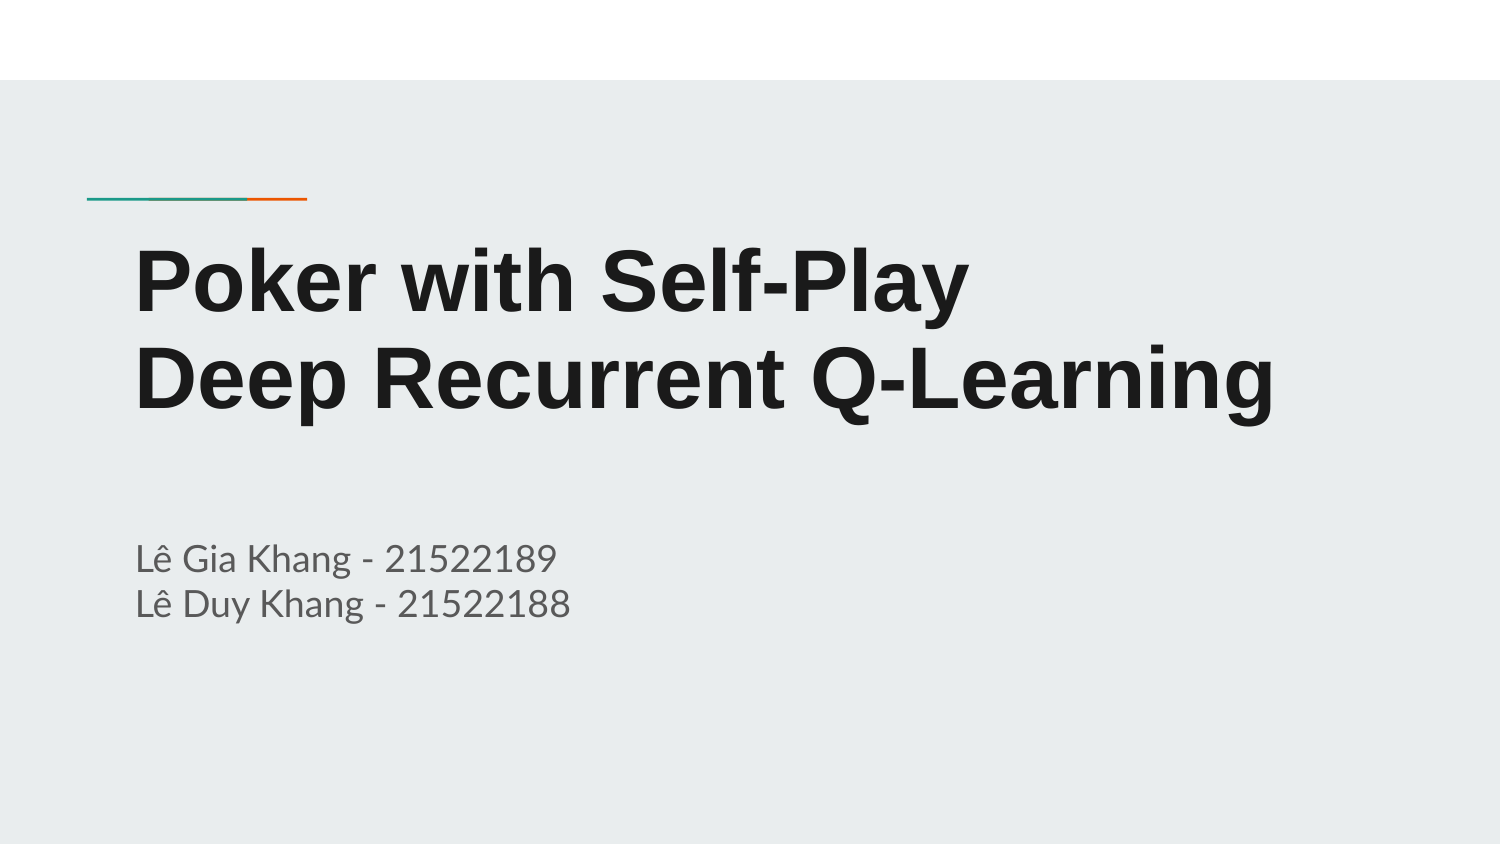

# Poker with Self-Play
Deep Recurrent Q-Learning
Lê Gia Khang - 21522189
Lê Duy Khang - 21522188